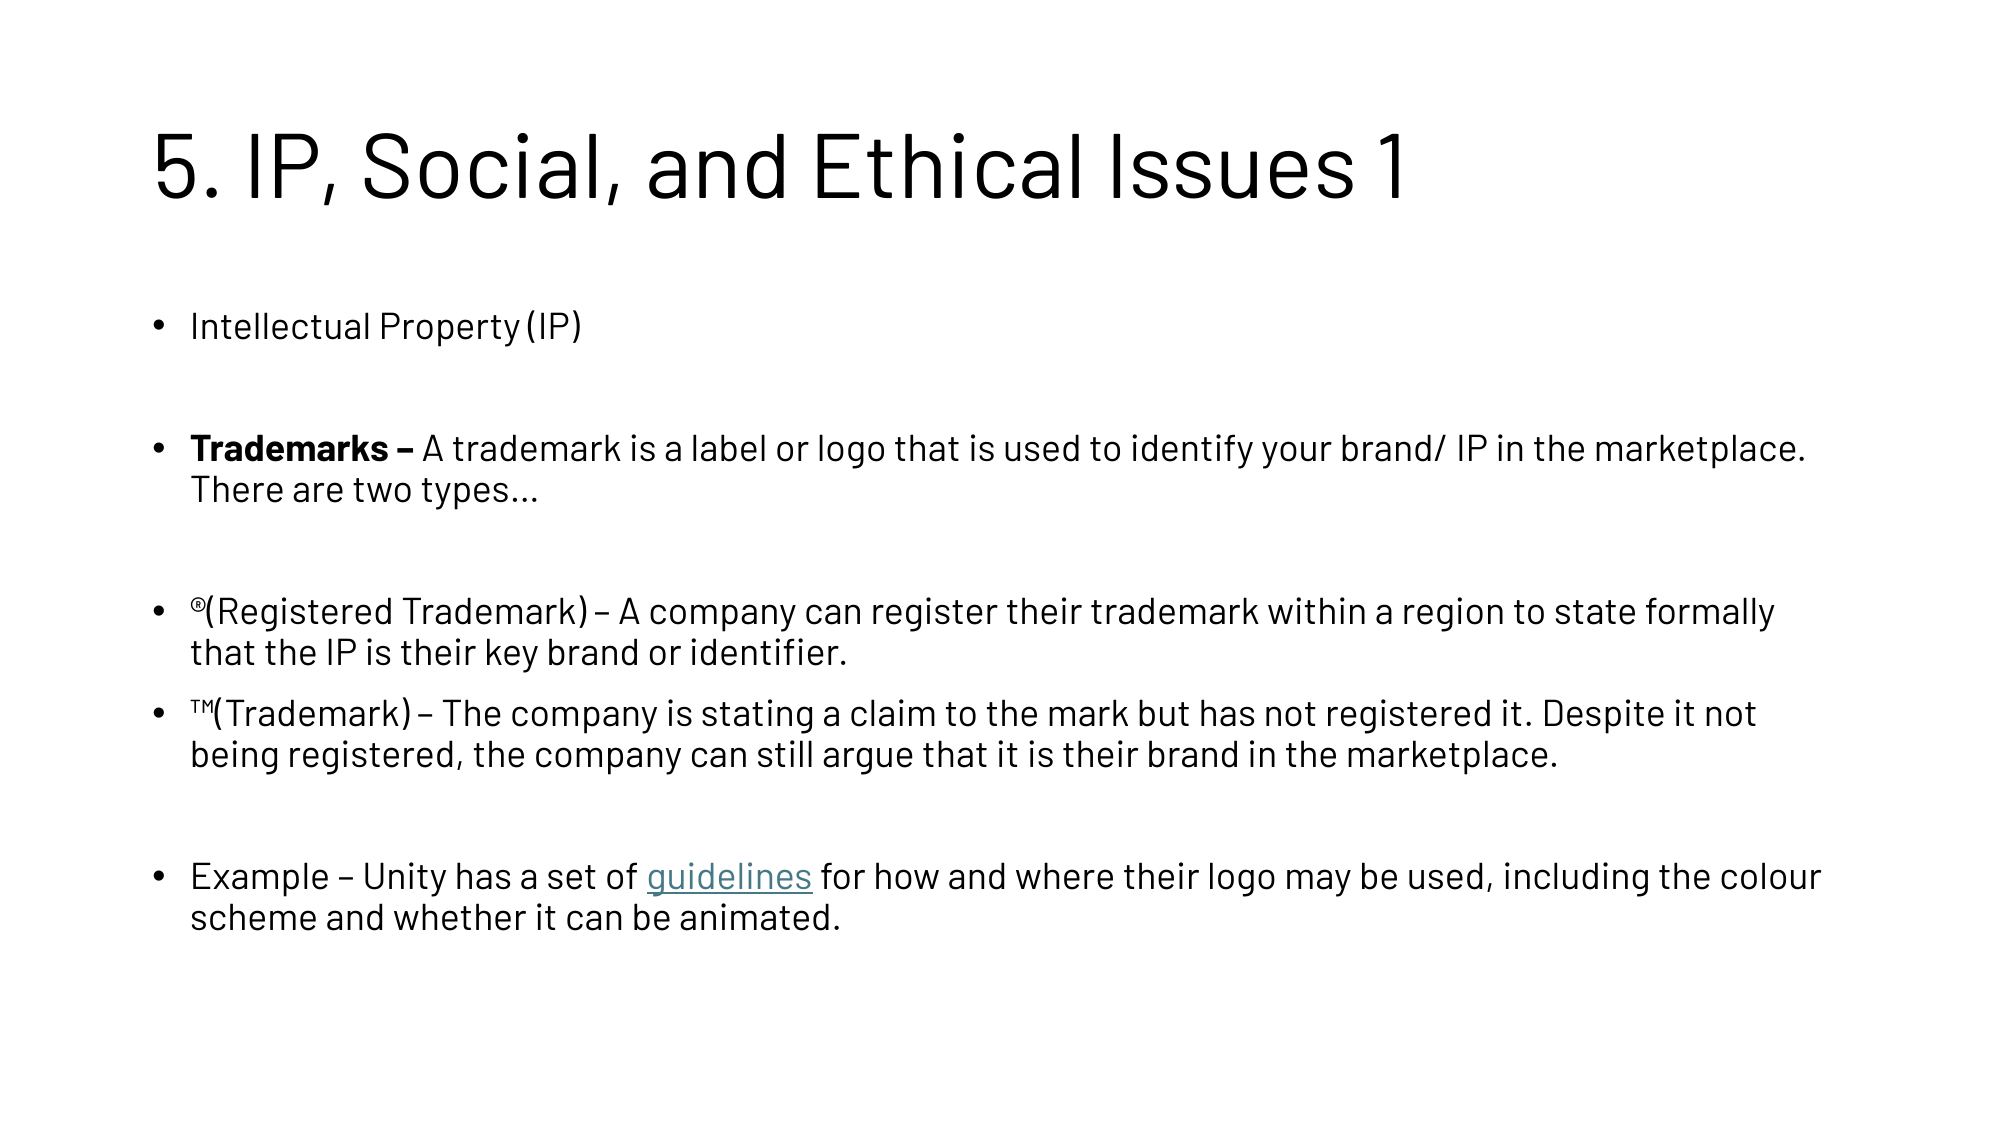

# 5. IP, Social, and Ethical Issues 1
Intellectual Property (IP)

Trademarks – A trademark is a label or logo that is used to identify your brand/ IP in the marketplace. There are two types…

®(Registered Trademark) – A company can register their trademark within a region to state formally that the IP is their key brand or identifier.
™(Trademark) – The company is stating a claim to the mark but has not registered it. Despite it not being registered, the company can still argue that it is their brand in the marketplace.

Example – Unity has a set of guidelines for how and where their logo may be used, including the colour scheme and whether it can be animated.